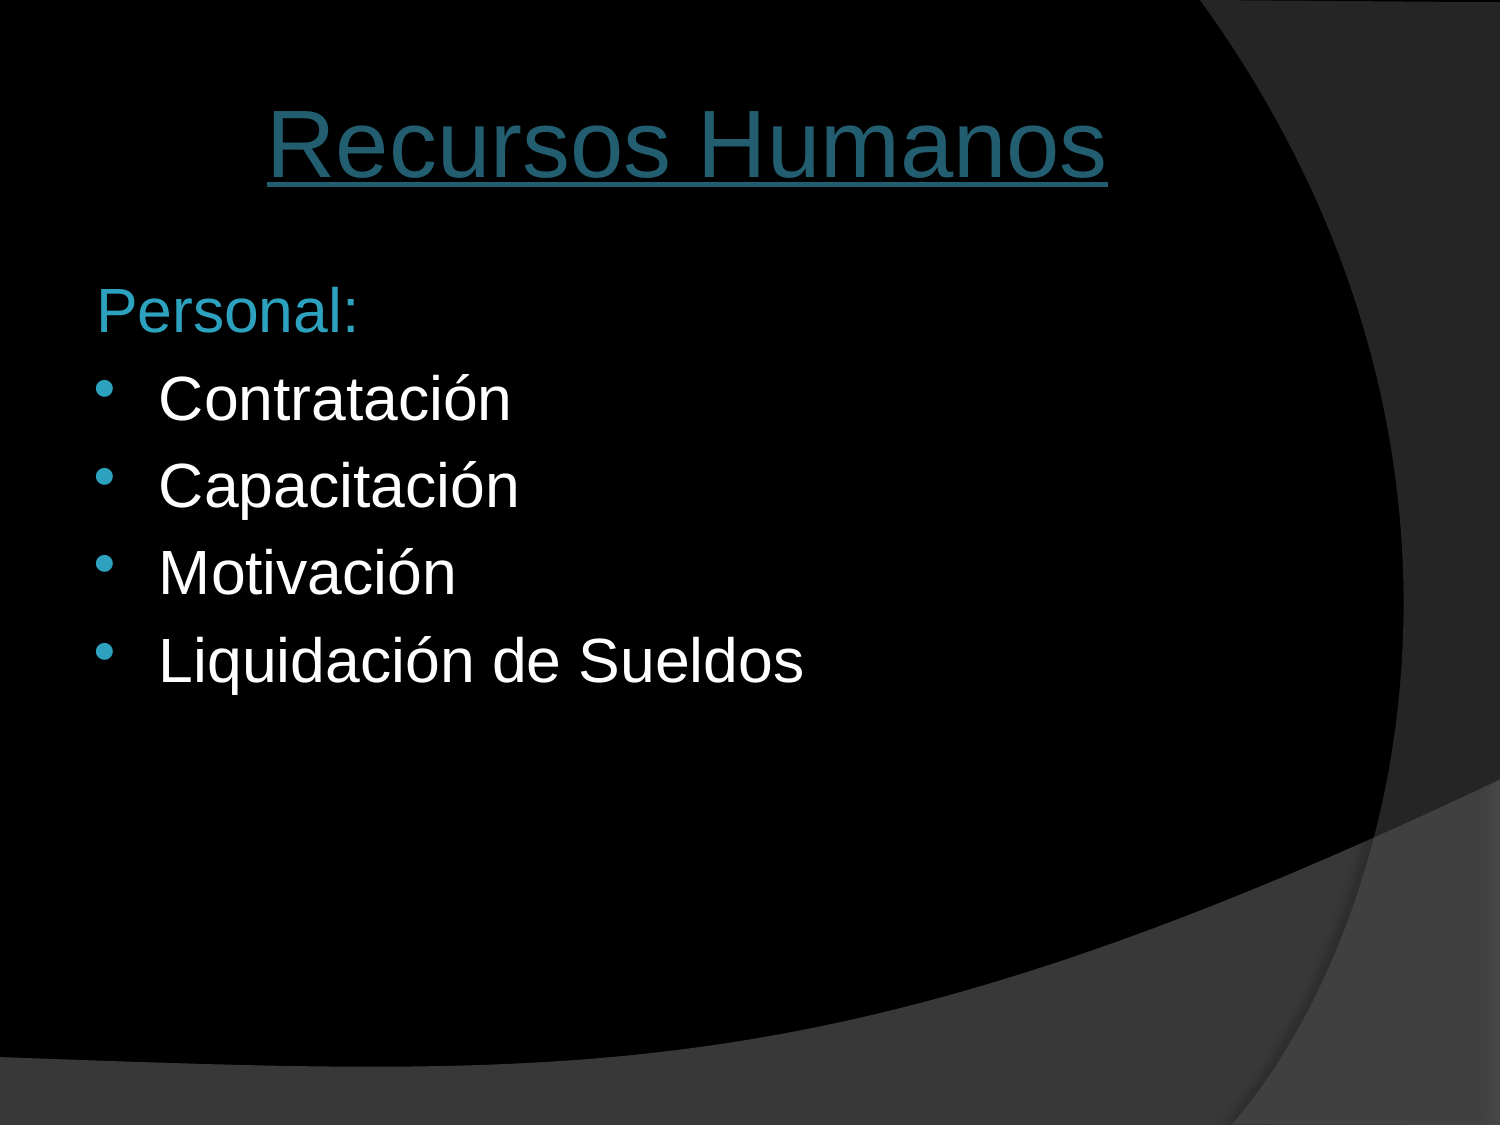

# Recursos Humanos
Personal:
Contratación
Capacitación
Motivación
Liquidación de Sueldos